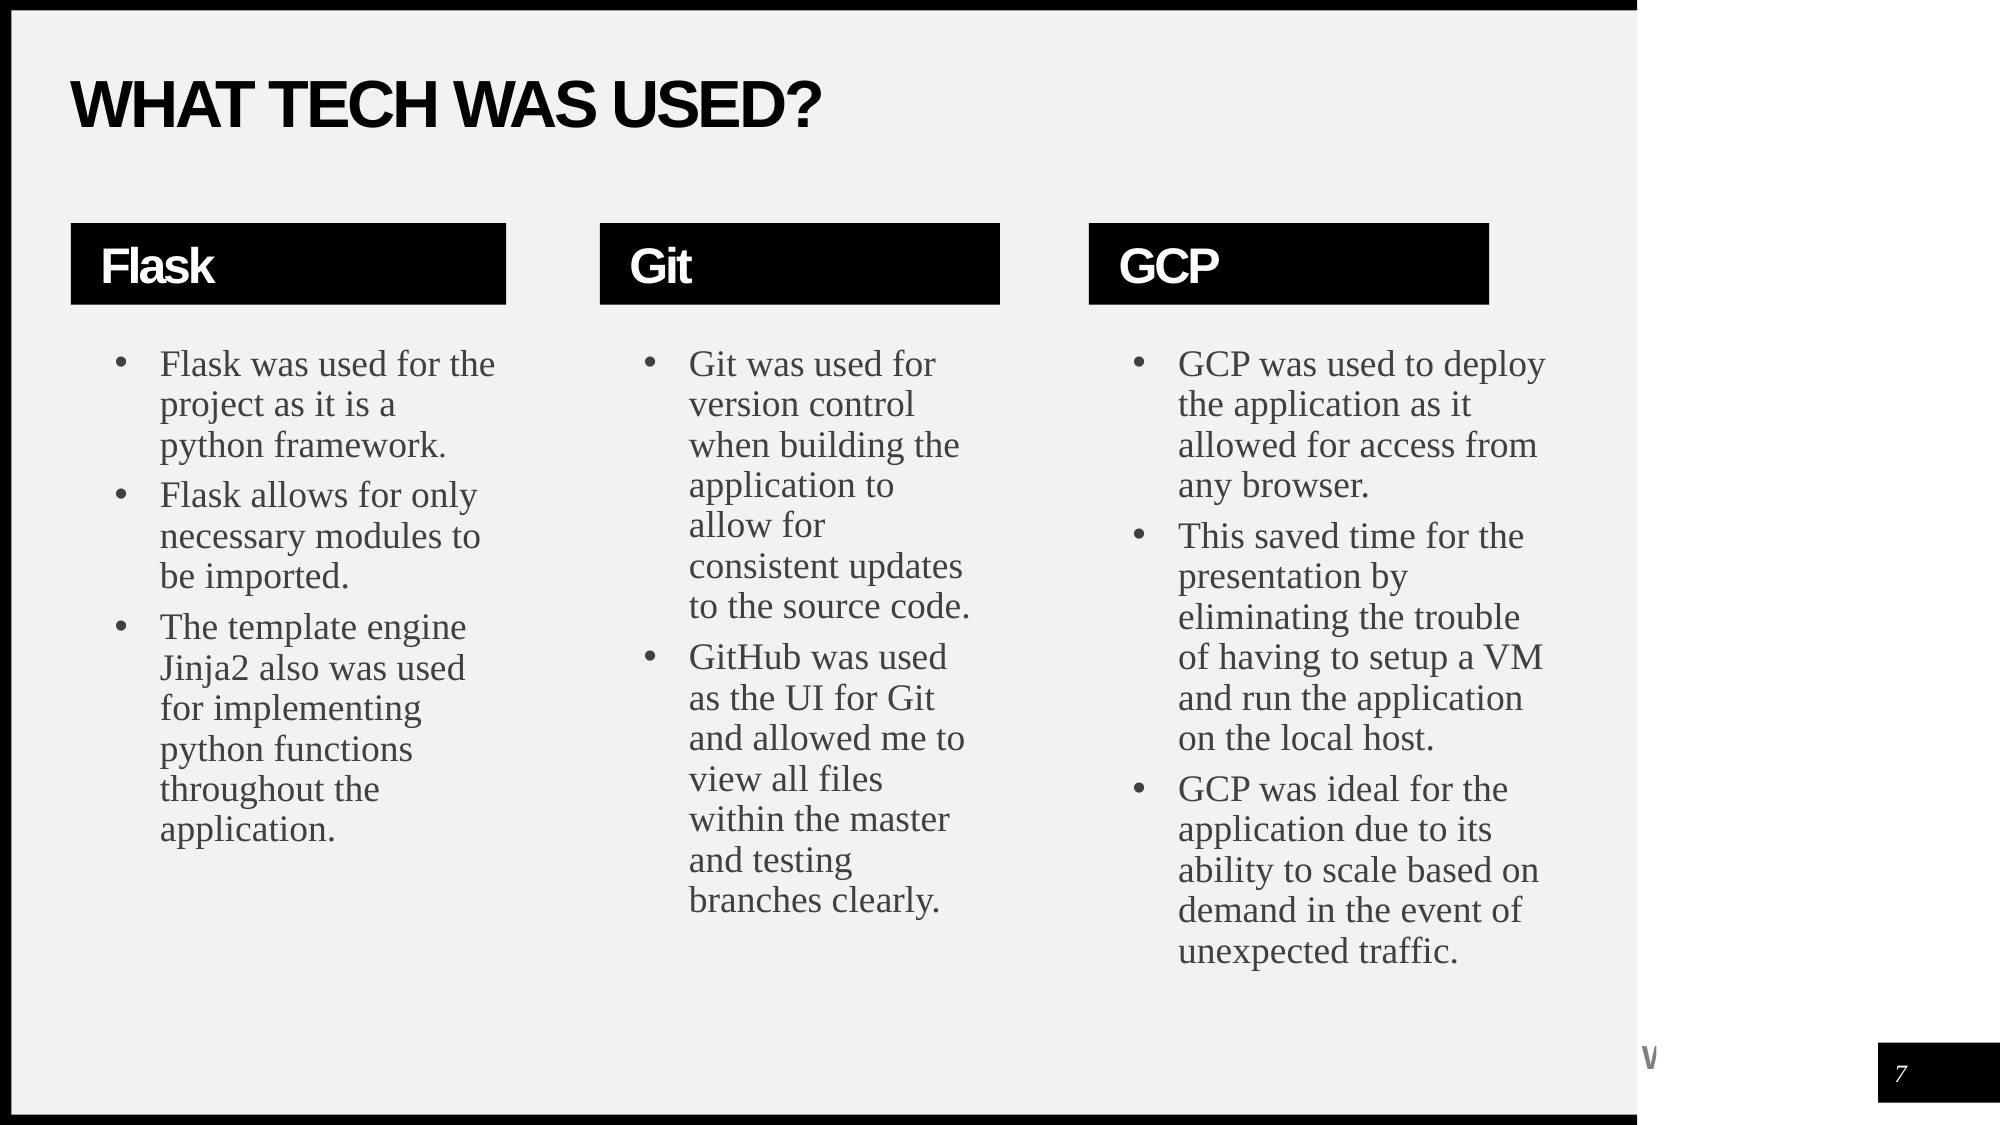

# What tech was used?
Flask
Git
GCP
GCP was used to deploy the application as it allowed for access from any browser.
This saved time for the presentation by eliminating the trouble of having to setup a VM and run the application on the local host.
GCP was ideal for the application due to its ability to scale based on demand in the event of unexpected traffic.
Flask was used for the project as it is a python framework.
Flask allows for only necessary modules to be imported.
The template engine Jinja2 also was used for implementing python functions throughout the application.
Git was used for version control when building the application to allow for consistent updates to the source code.
GitHub was used as the UI for Git and allowed me to view all files within the master and testing branches clearly.

7